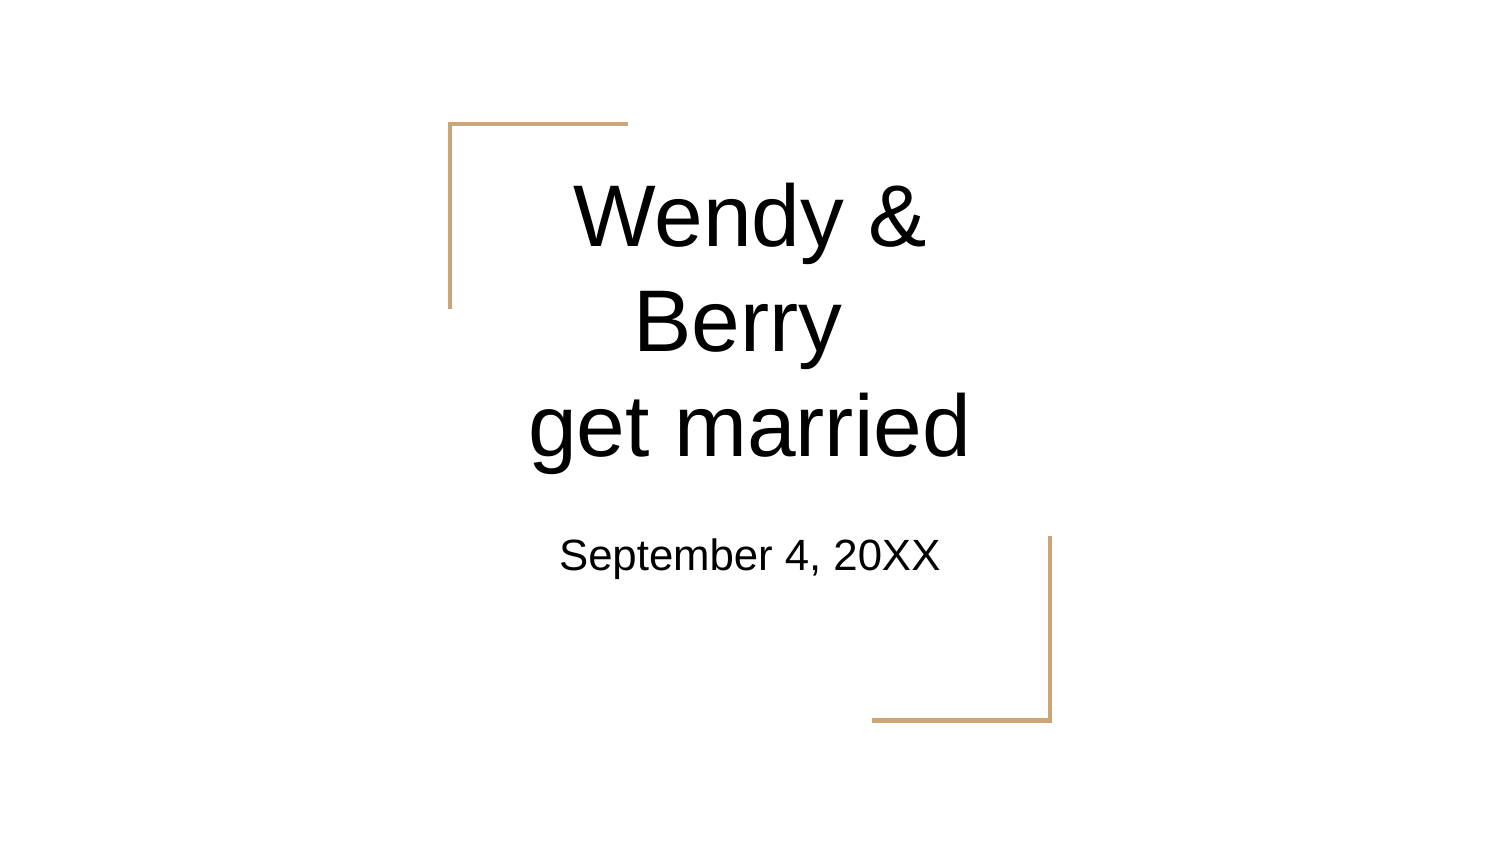

# Wendy & Berry get married
September 4, 20XX